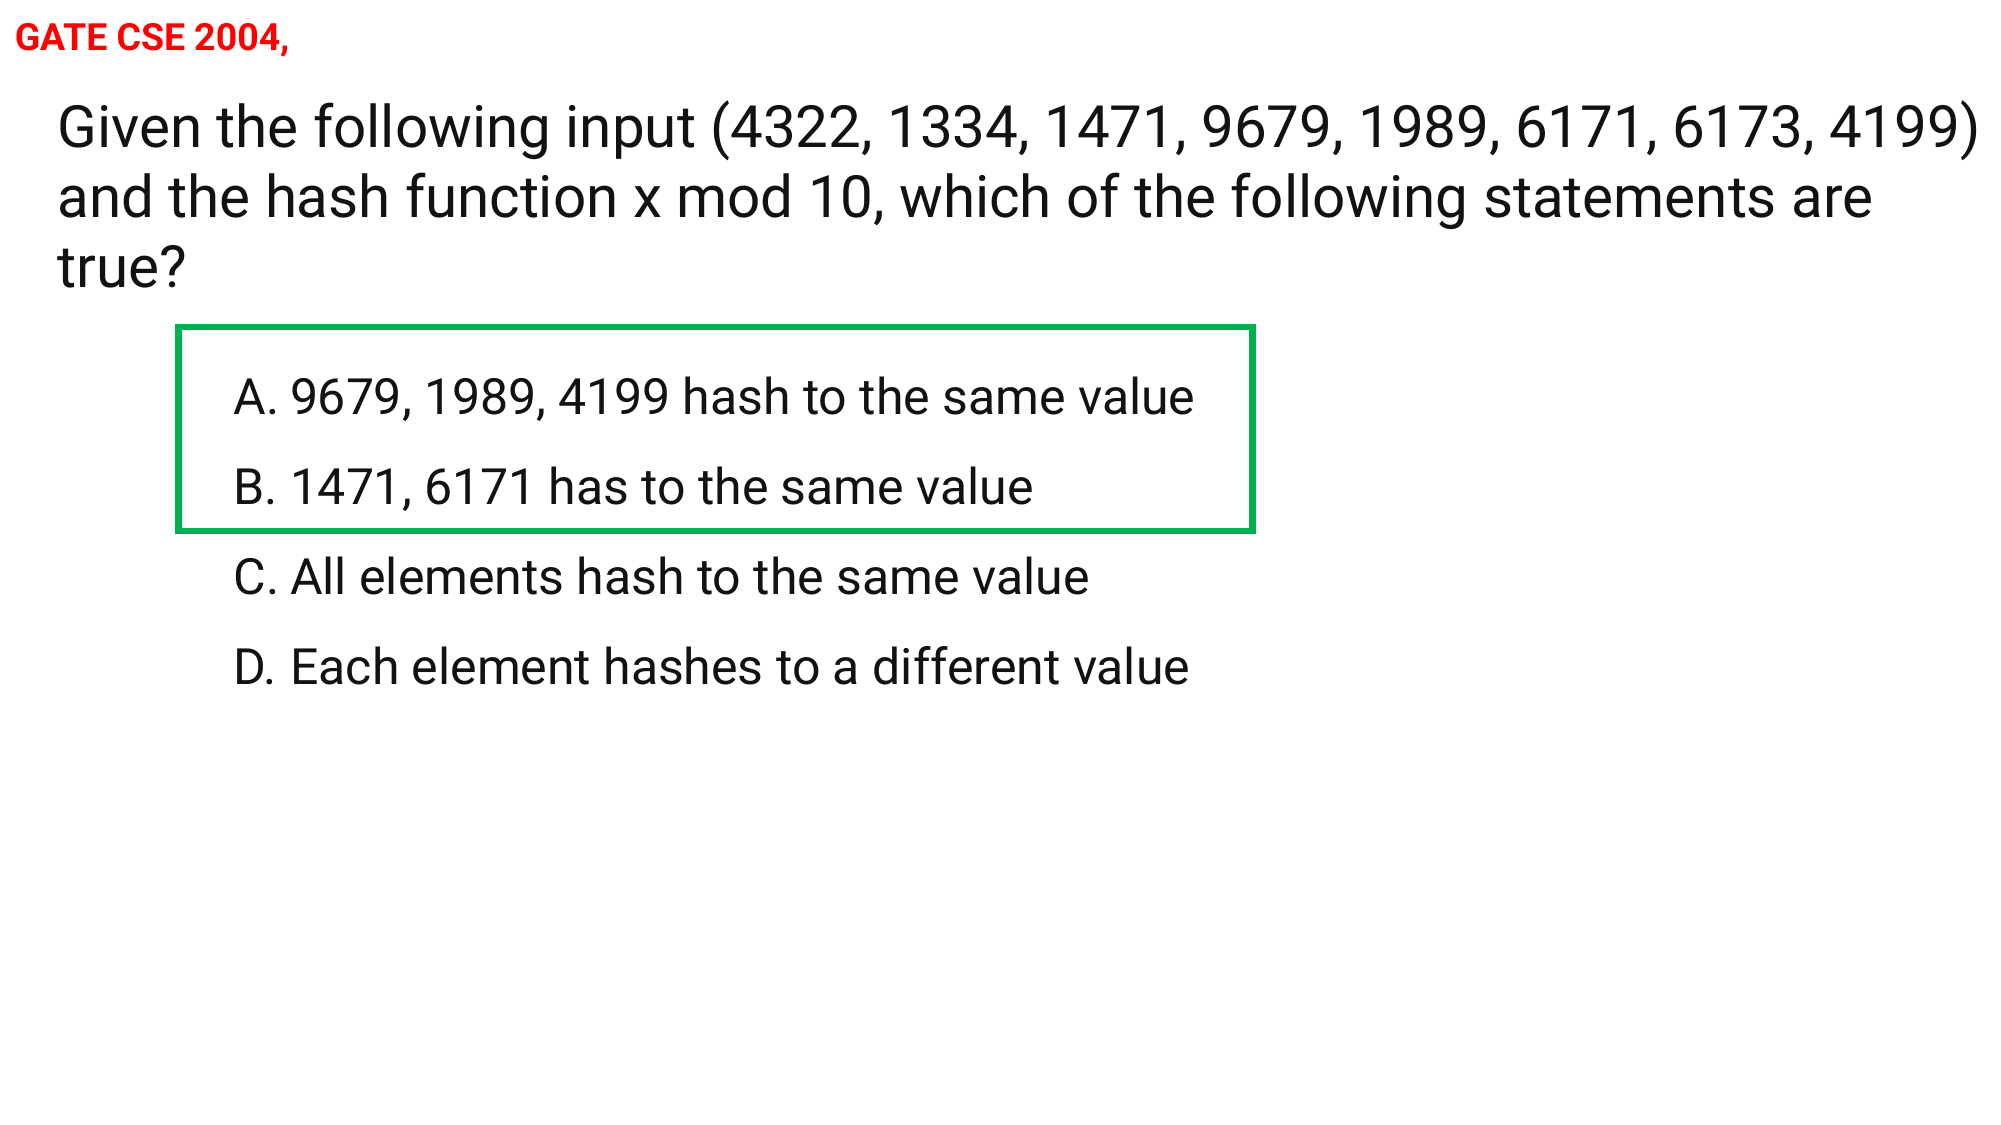

GATE CSE 2004,

Given the following input (4322, 1334, 1471, 9679, 1989, 6171, 6173, 4199) and the hash function x mod 10, which of the following statements are true?

9679, 1989, 4199 hash to the same value
1471, 6171 has to the same value
All elements hash to the same value
Each element hashes to a different value